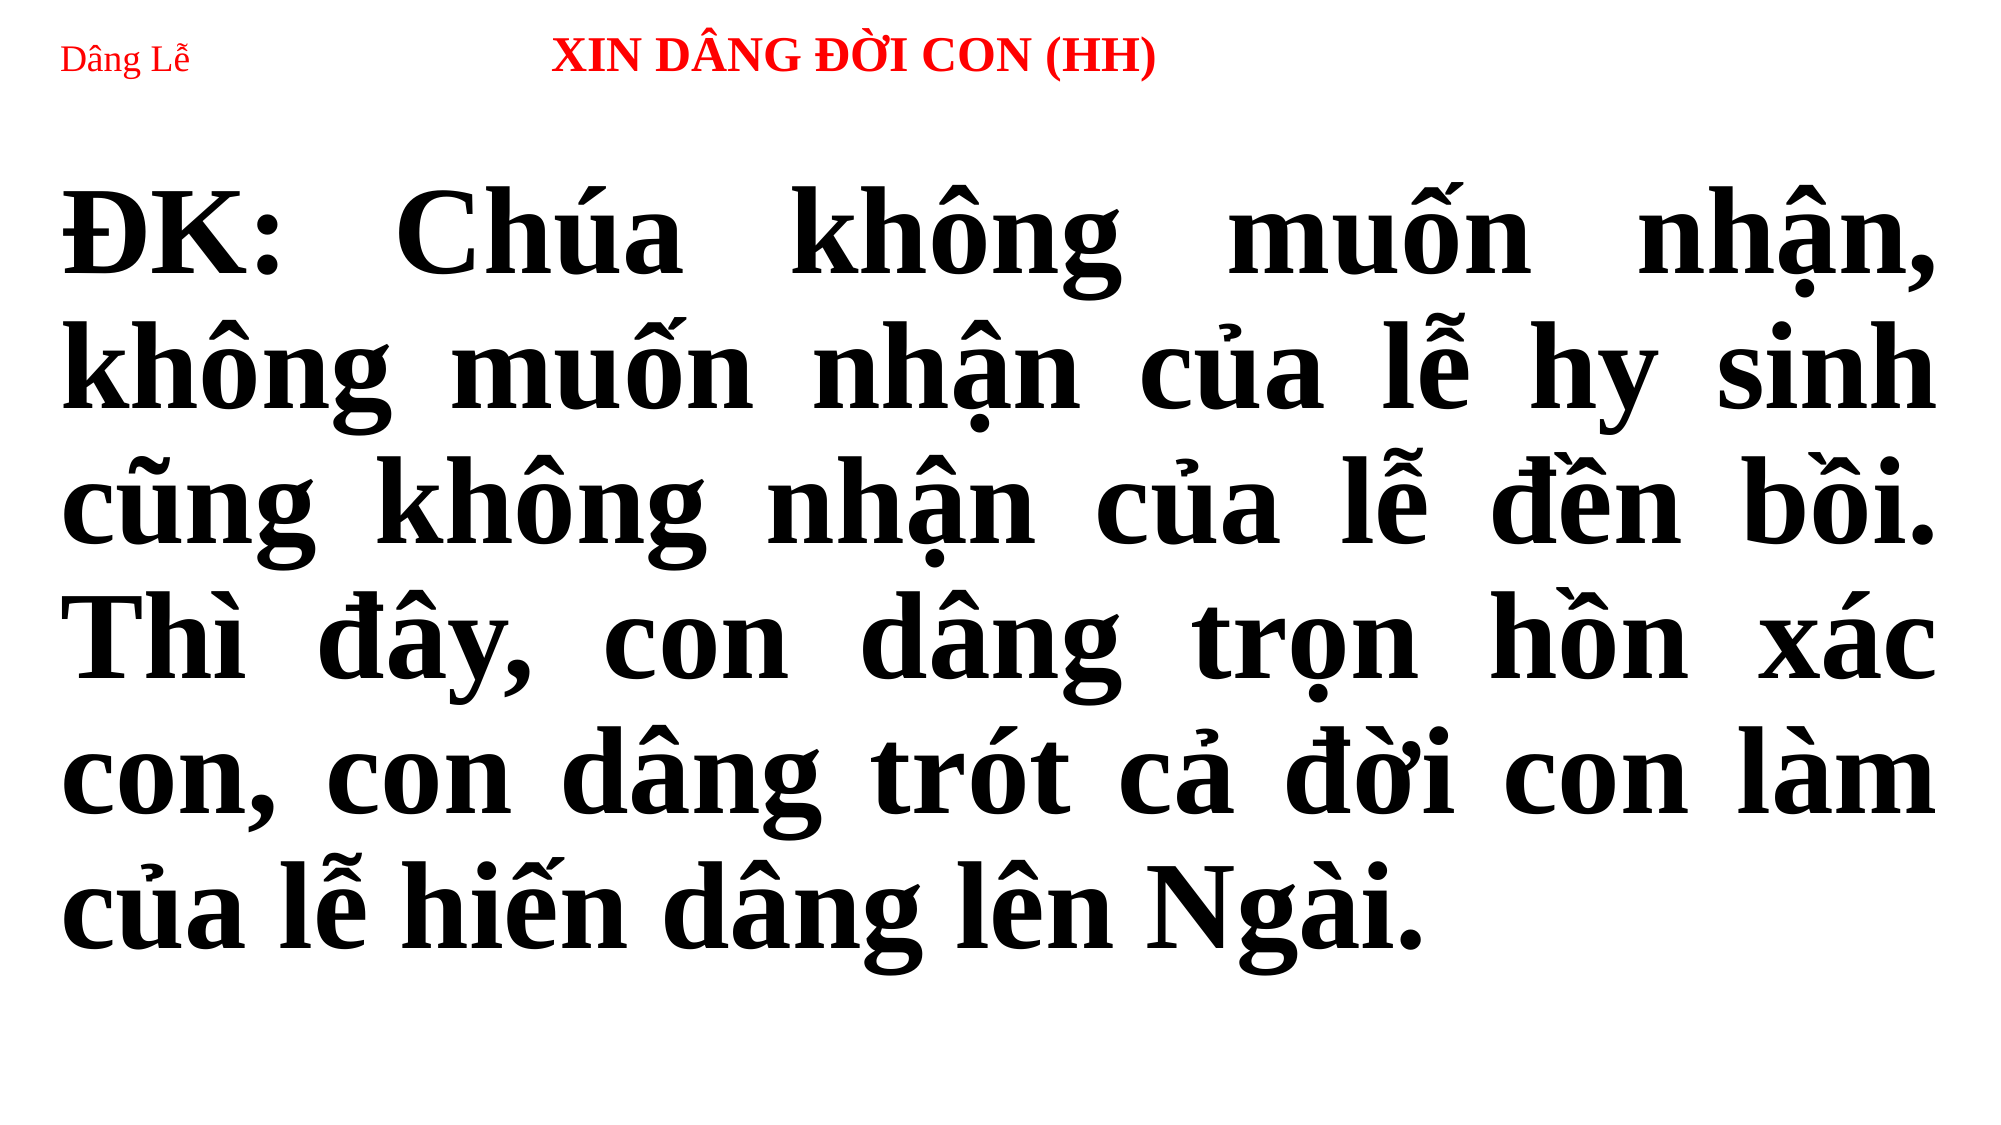

# Dâng Lễ                                      XIN DÂNG ĐỜI CON (HH)
ĐK: Chúa không muốn nhận, không muốn nhận của lễ hy sinh cũng không nhận của lễ đền bồi. Thì đây, con dâng trọn hồn xác con, con dâng trót cả đời con làm của lễ hiến dâng lên Ngài.